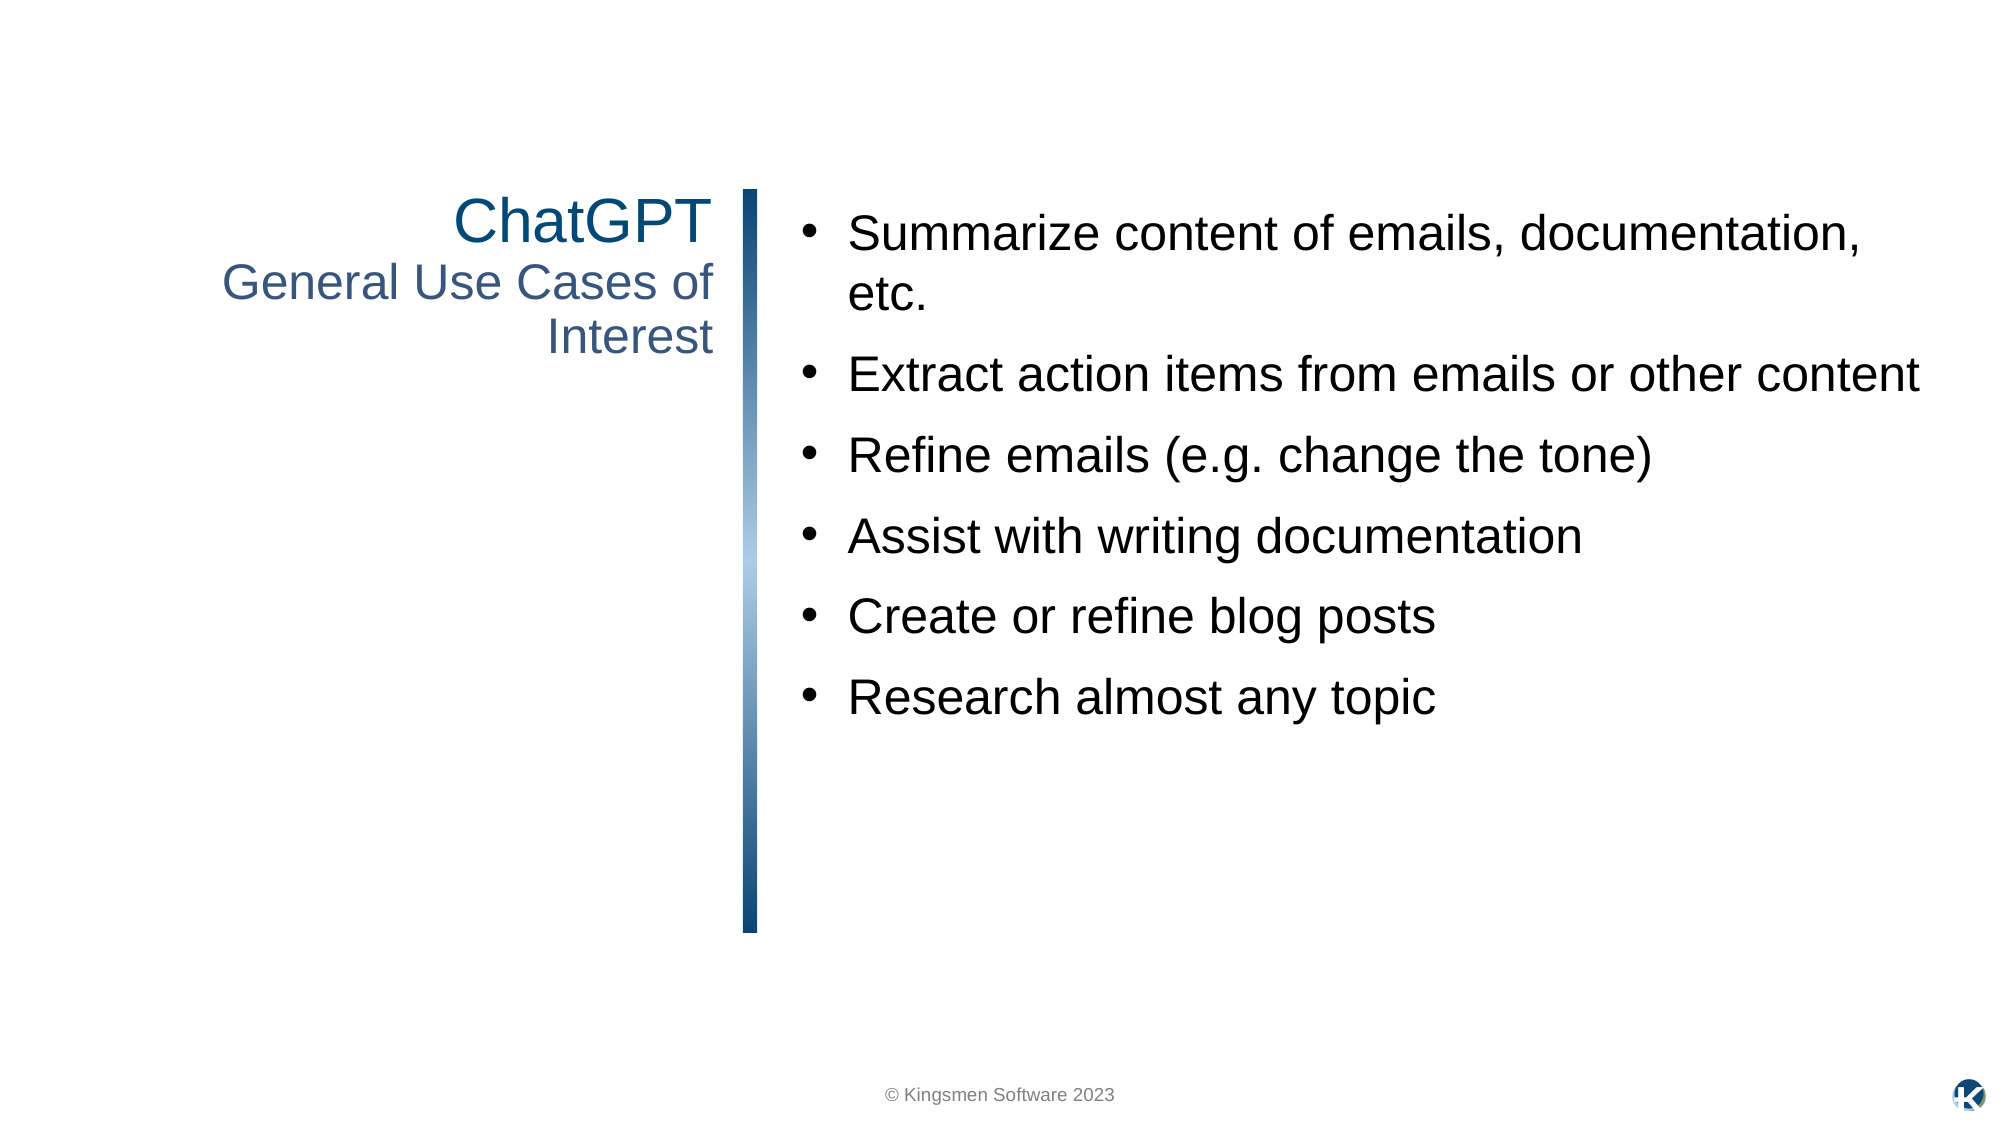

ChatGPT

Summarize content of emails, documentation, etc.
Extract action items from emails or other content
Refine emails (e.g. change the tone)
Assist with writing documentation
Create or refine blog posts
Research almost any topic

General Use Cases of Interest